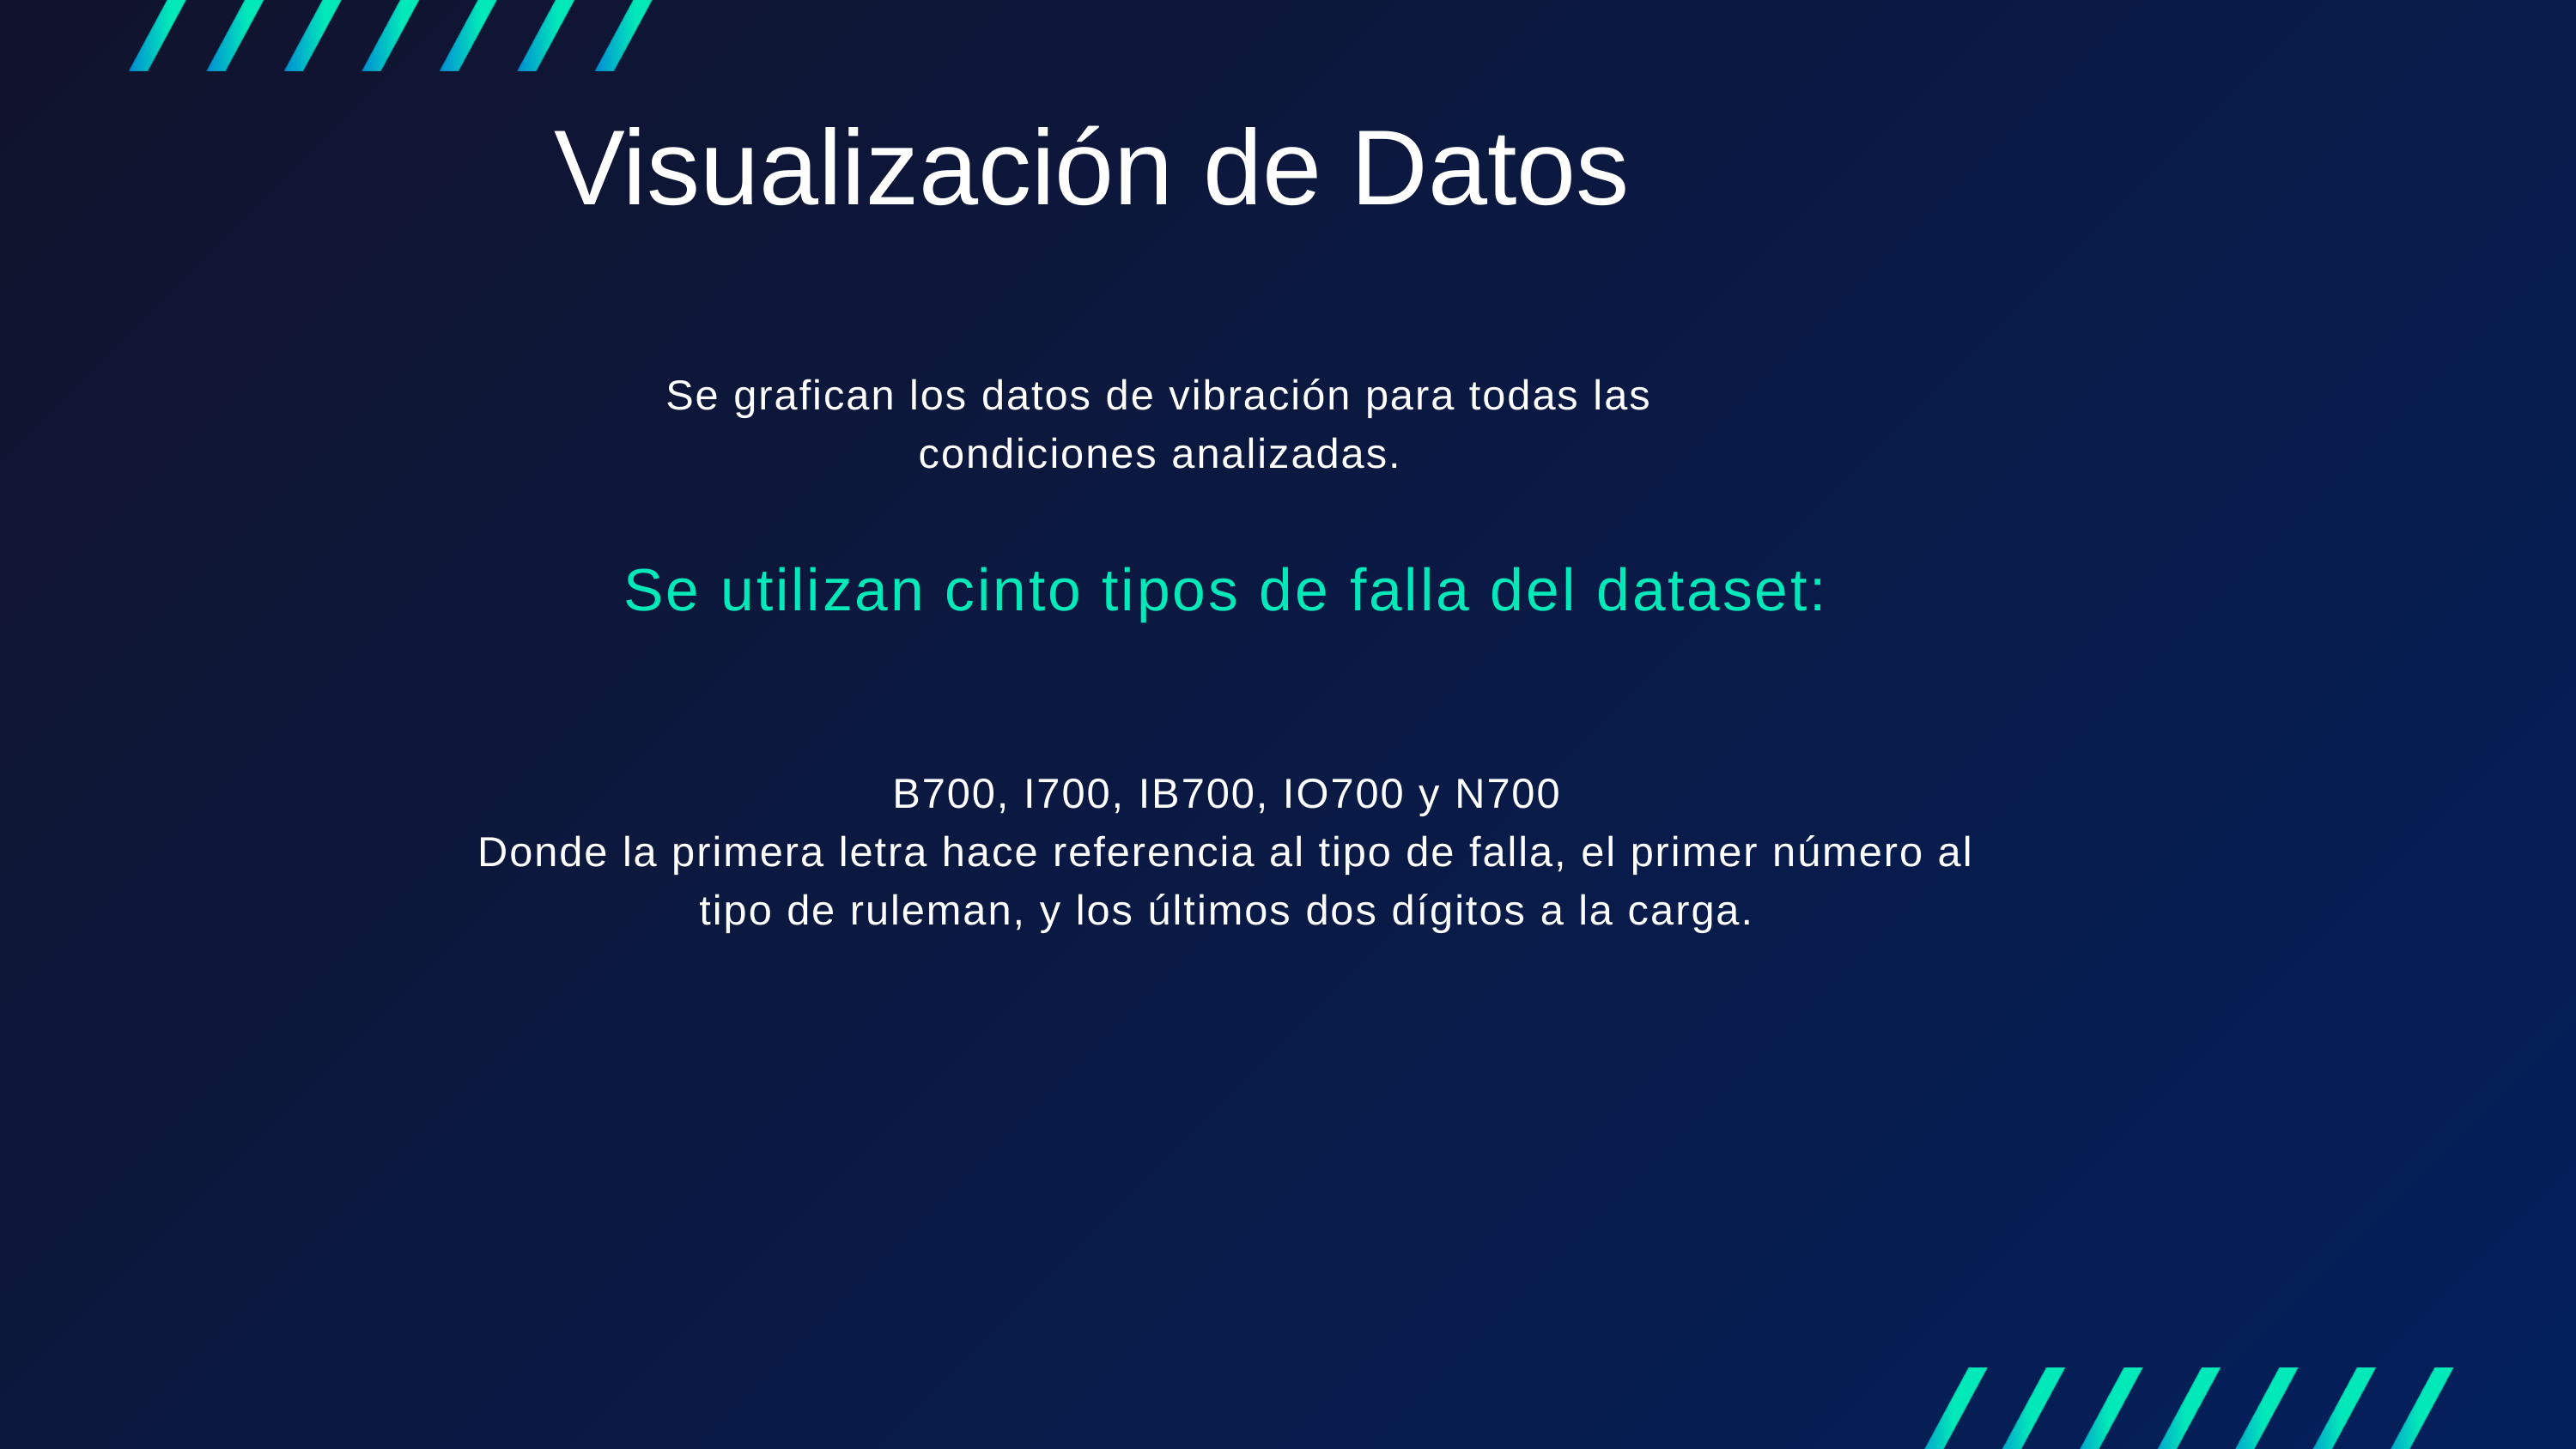

Visualización de Datos
Se grafican los datos de vibración para todas las condiciones analizadas.
Se utilizan cinto tipos de falla del dataset:

B700, I700, IB700, IO700 y N700
Donde la primera letra hace referencia al tipo de falla, el primer número al tipo de ruleman, y los últimos dos dígitos a la carga.